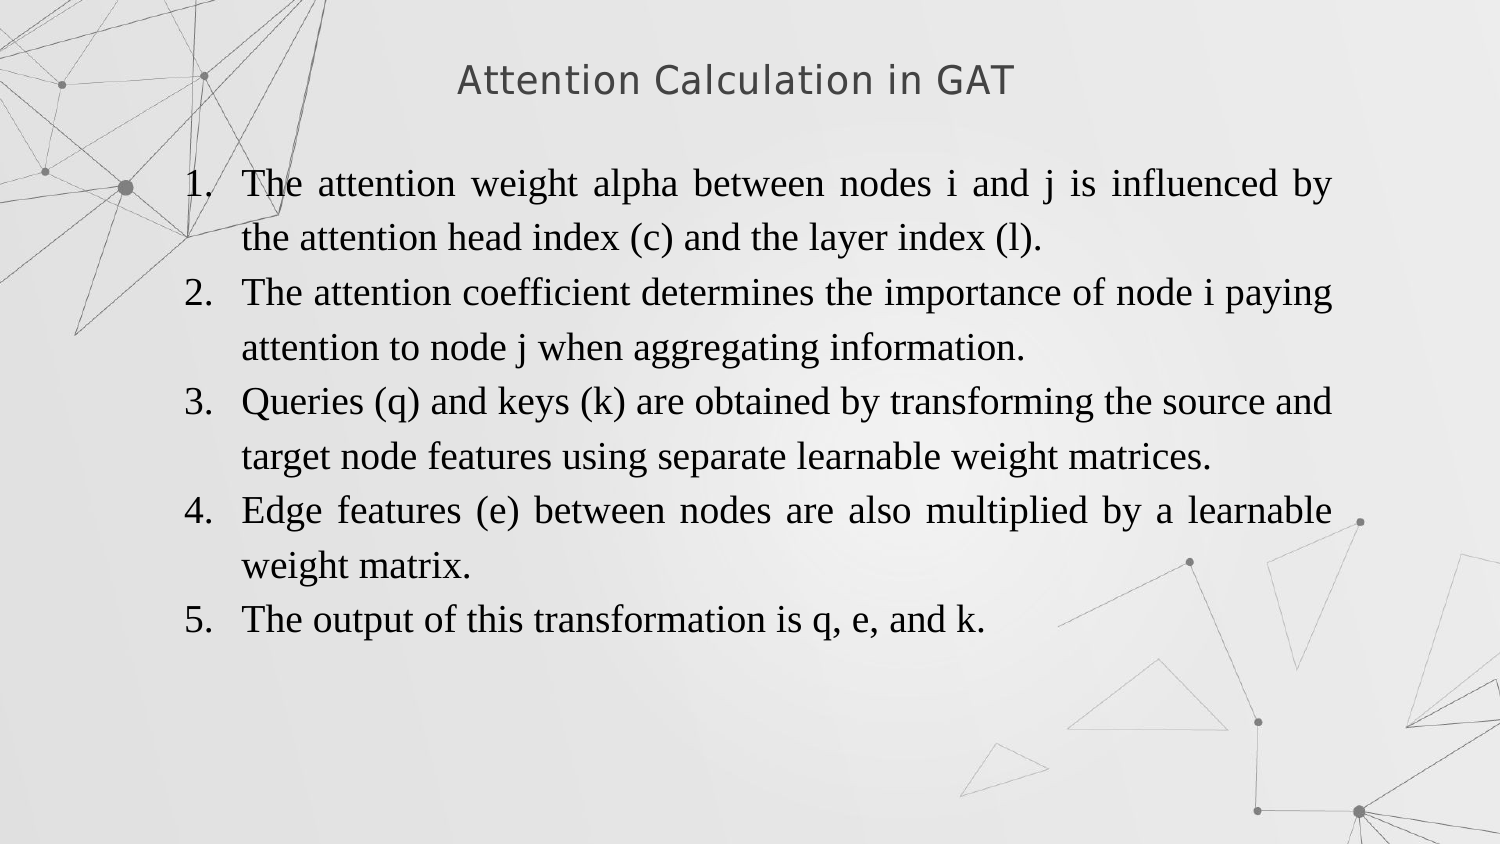

# Attention Calculation in GAT
The attention weight alpha between nodes i and j is influenced by the attention head index (c) and the layer index (l).
The attention coefficient determines the importance of node i paying attention to node j when aggregating information.
Queries (q) and keys (k) are obtained by transforming the source and target node features using separate learnable weight matrices.
Edge features (e) between nodes are also multiplied by a learnable weight matrix.
The output of this transformation is q, e, and k.